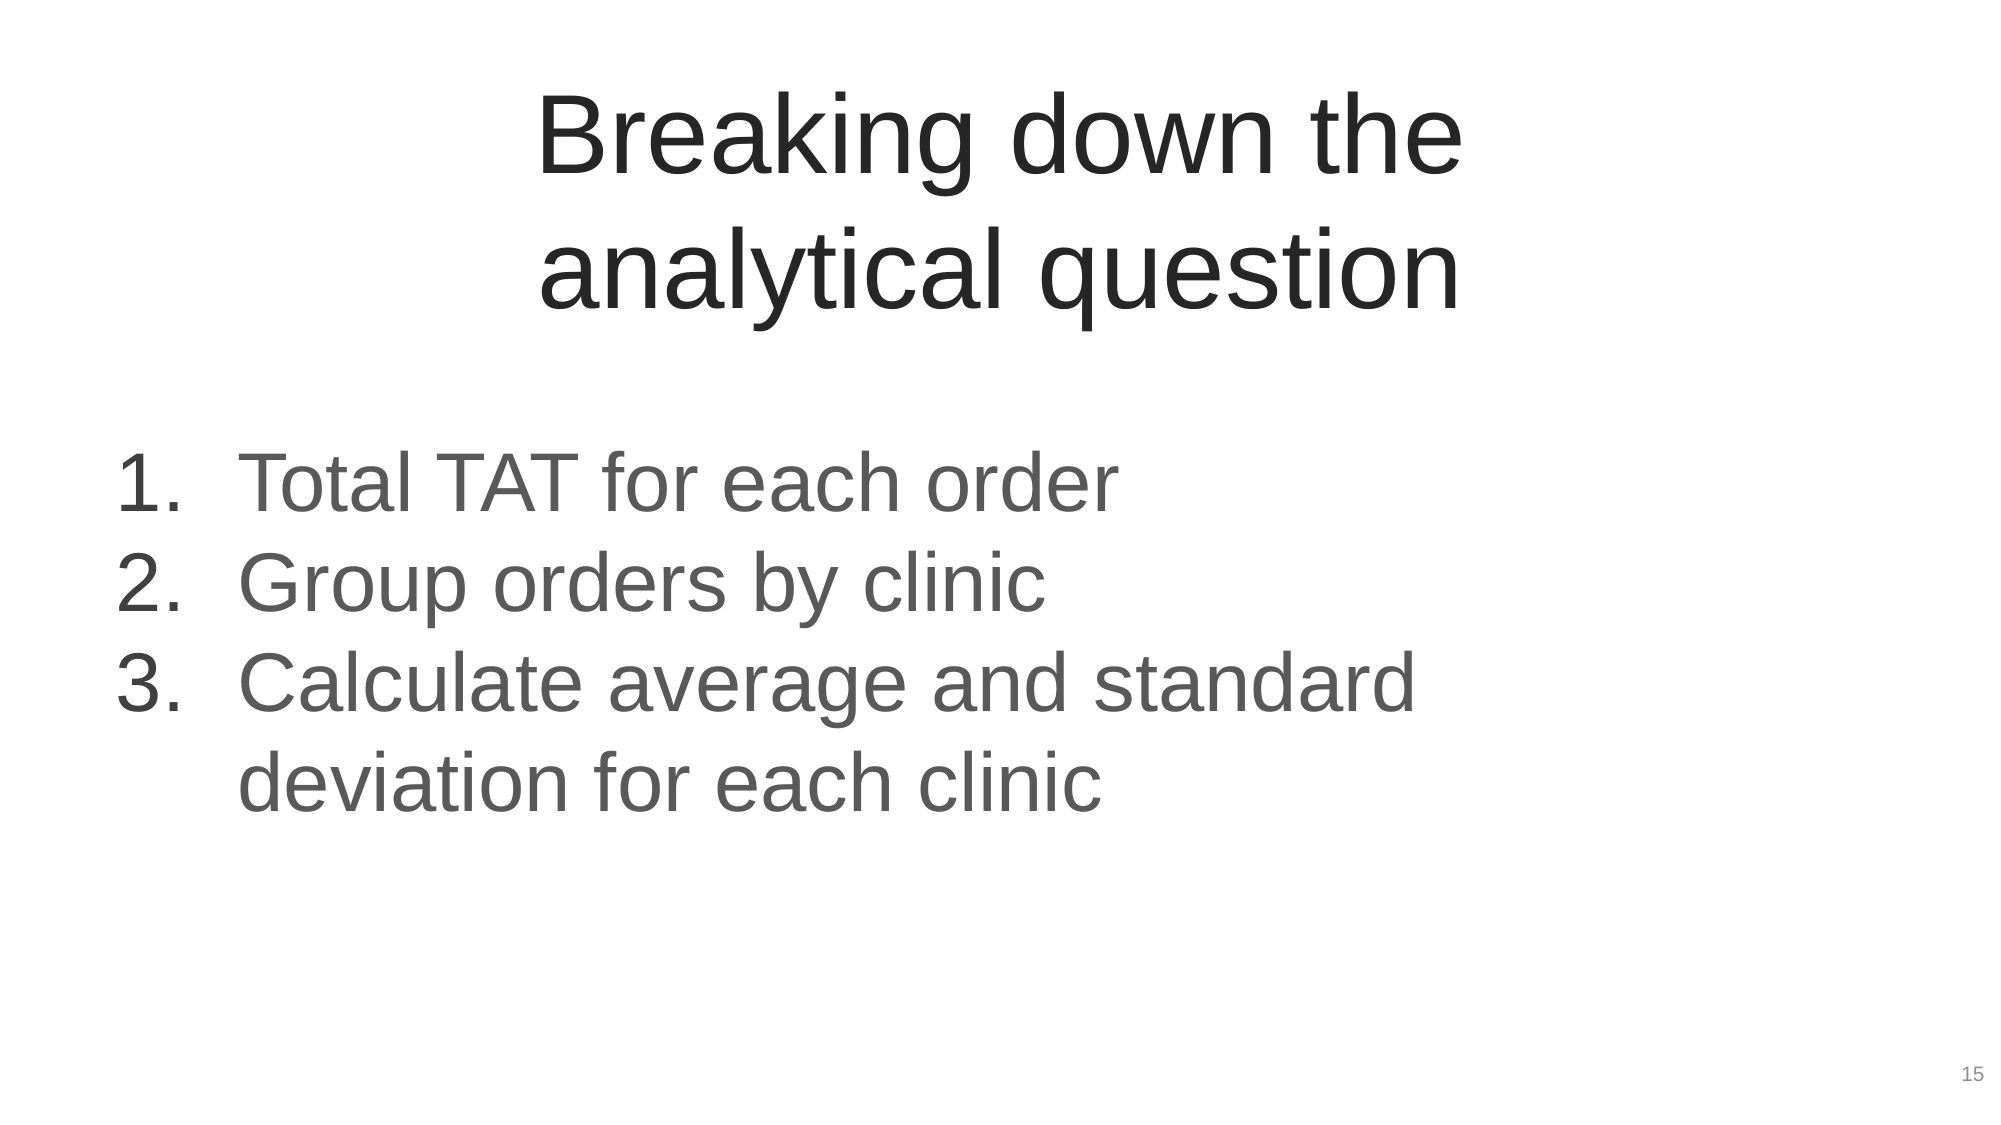

# Breaking down the analytical question
Total TAT for each order
Group orders by clinic
Calculate average and standard deviation for each clinic
15